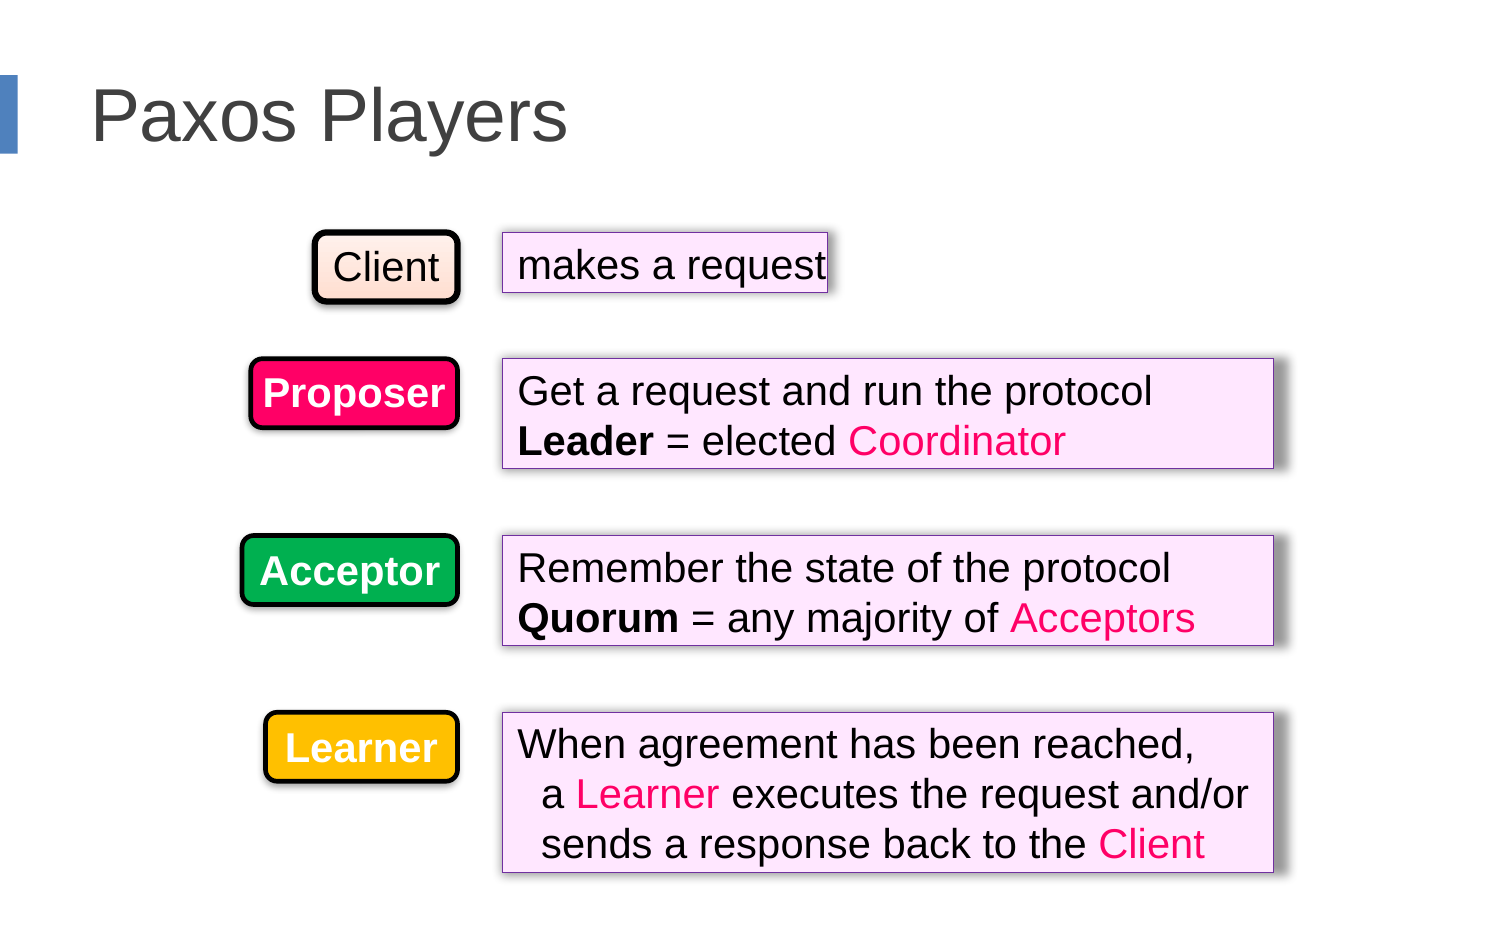

# Paxos Players
Client
makes a request
Proposer
Get a request and run the protocol
Leader = elected Coordinator
Remember the state of the protocol
Quorum = any majority of Acceptors
Acceptor
Learner
When agreement has been reached,
a Learner executes the request and/or sends a response back to the Client